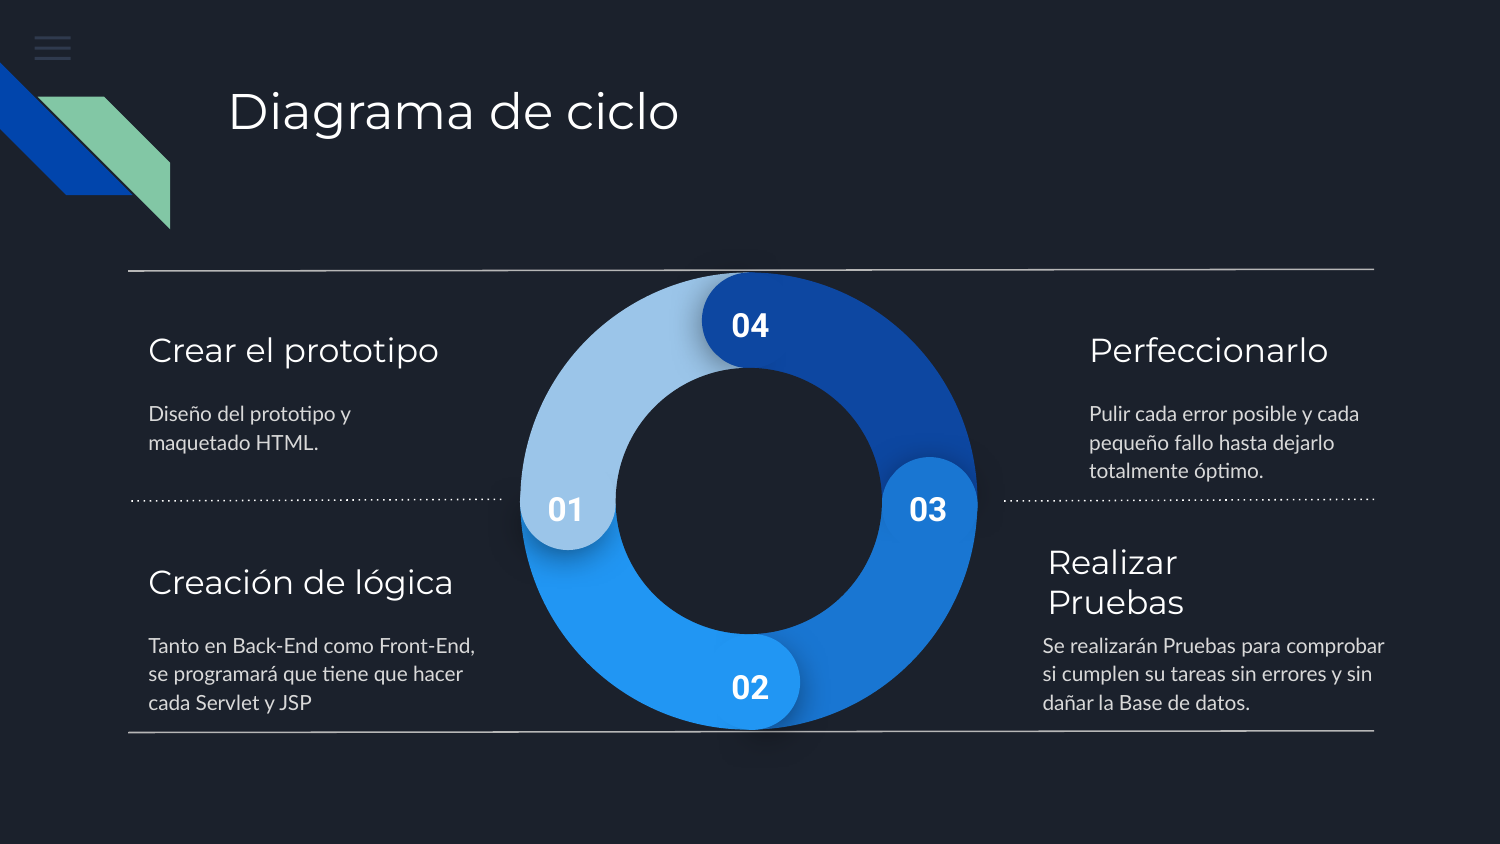

# Diagrama de ciclo

04
Crear el prototipo
Perfeccionarlo

Diseño del prototipo y maquetado HTML.
Pulir cada error posible y cada pequeño fallo hasta dejarlo totalmente óptimo.
Tanto en Back-End como Front-End, se programará que tiene que hacer cada Servlet y JSP
Se realizarán Pruebas para comprobar si cumplen su tareas sin errores y sin dañar la Base de datos.

01
03
Creación de lógica
Realizar Pruebas

02